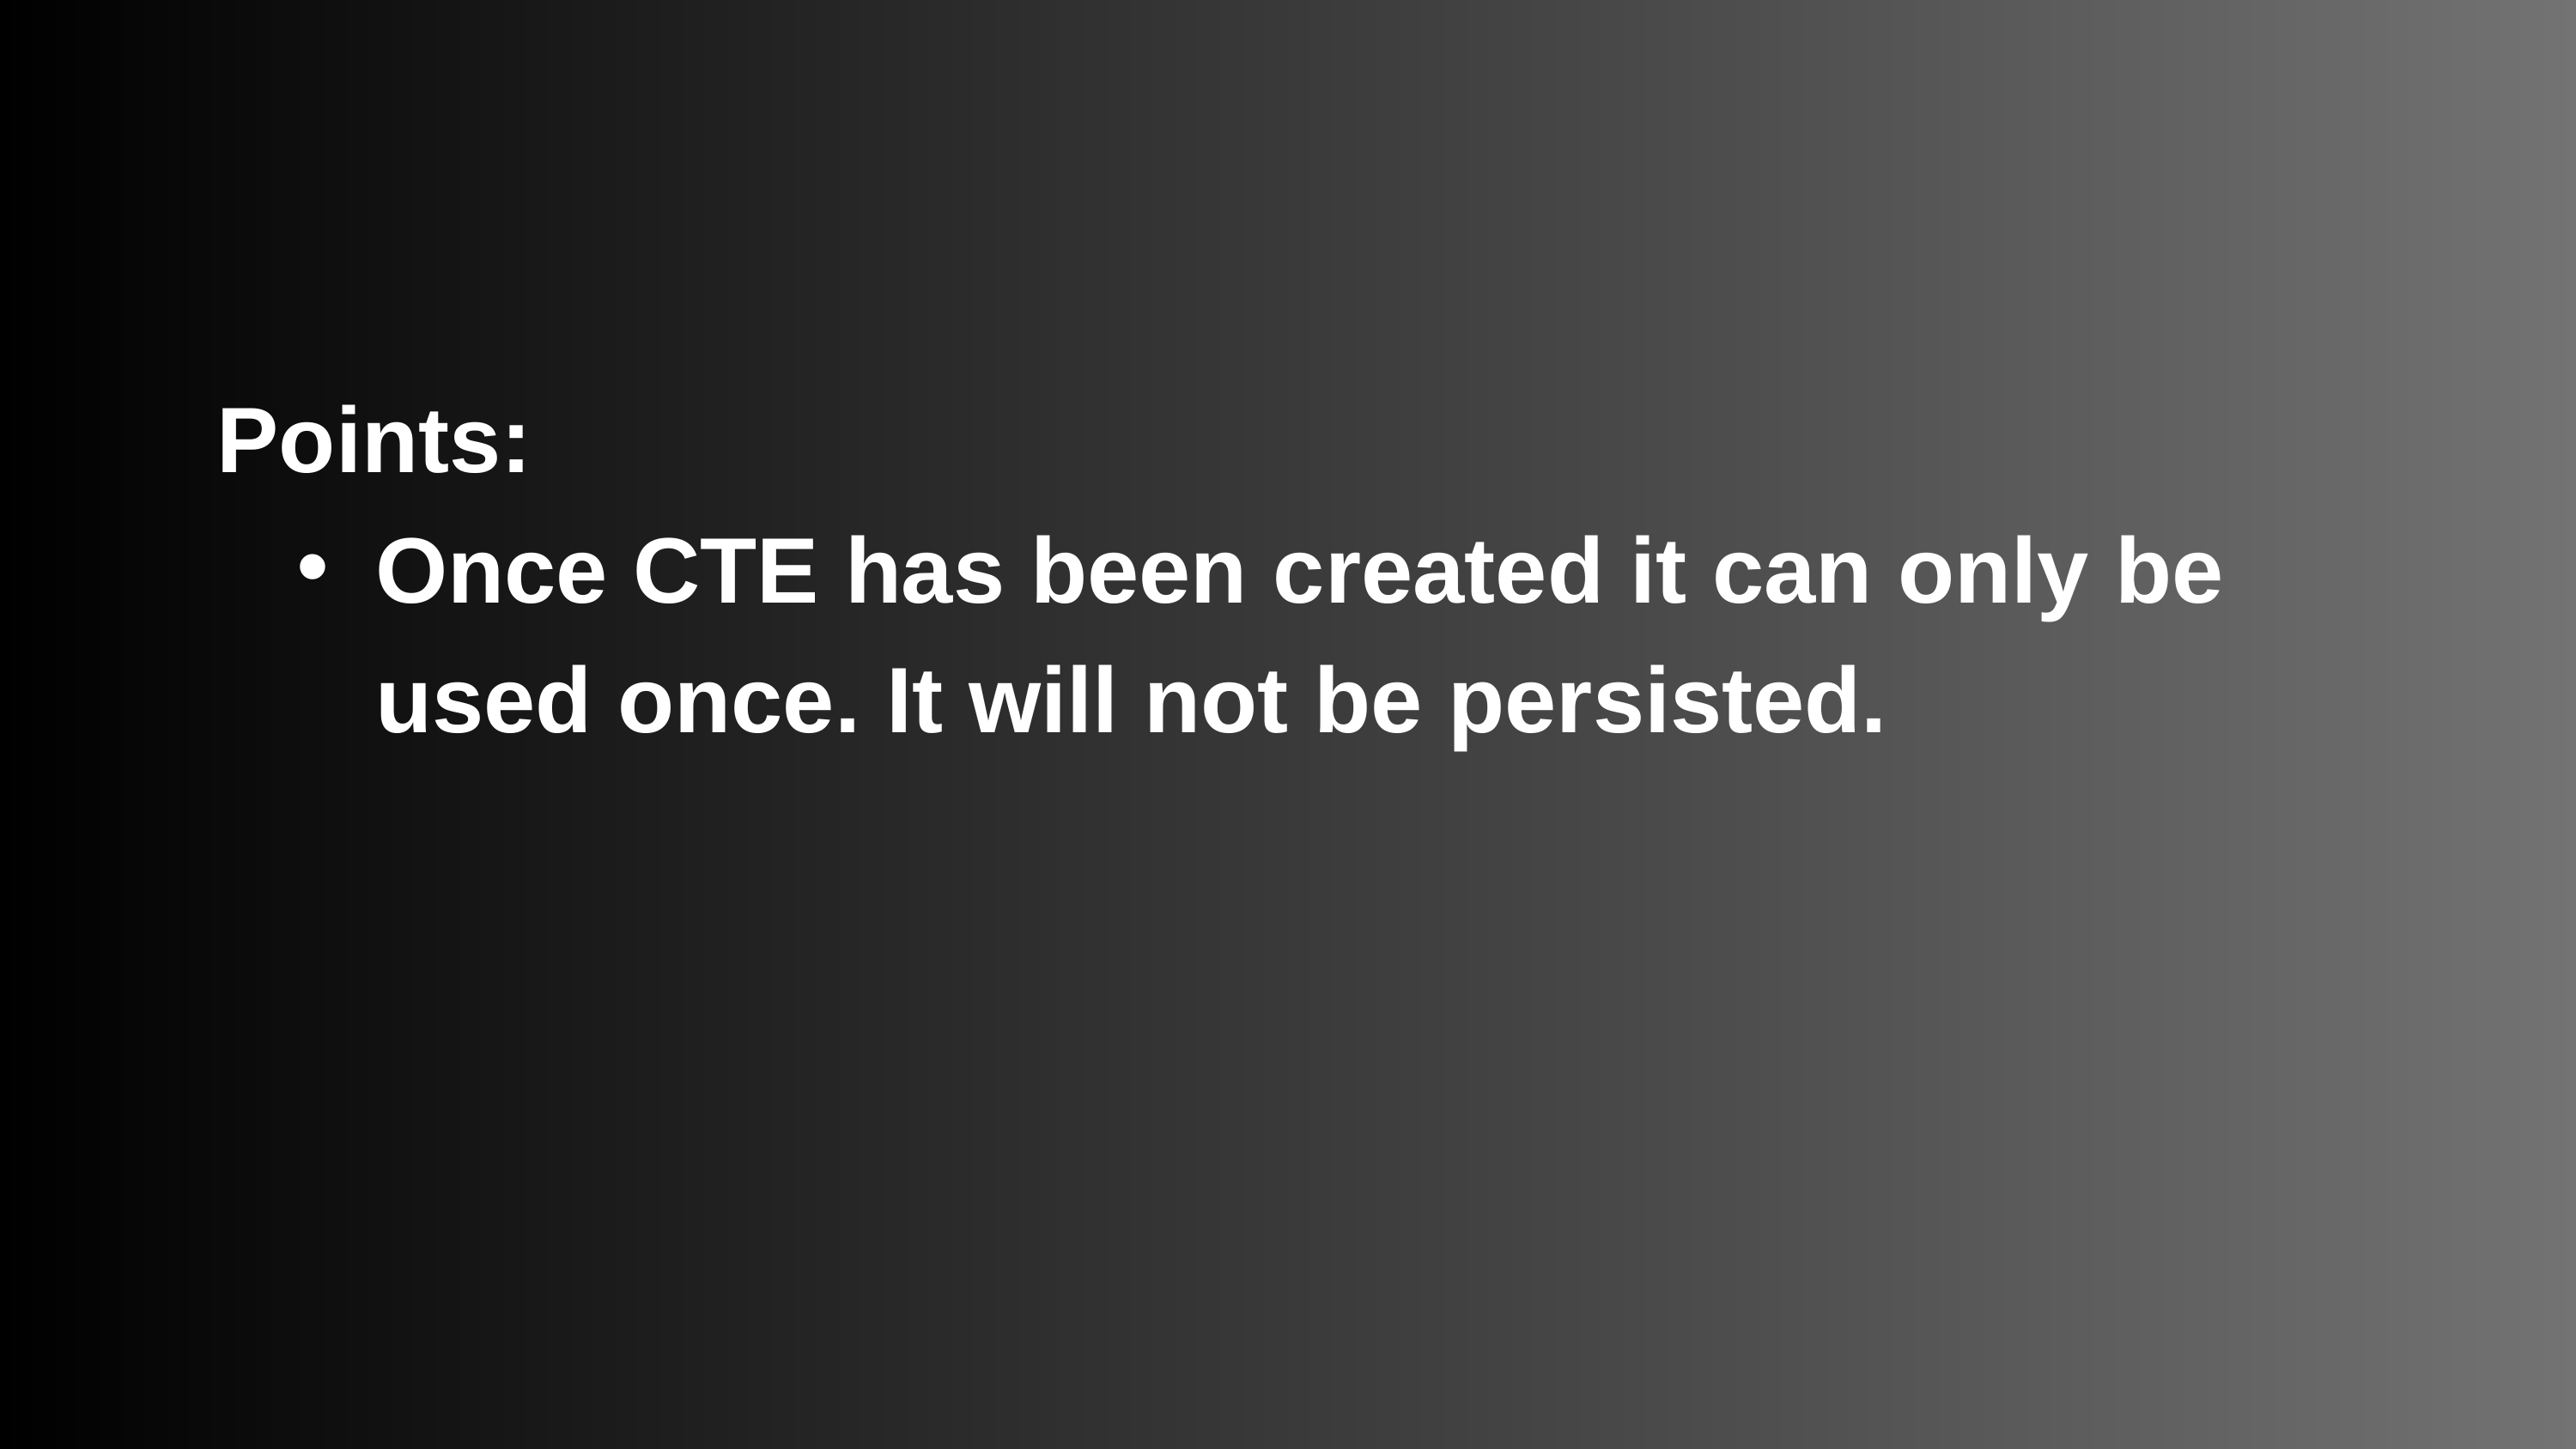

Points:
Once CTE has been created it can only be used once. It will not be persisted.